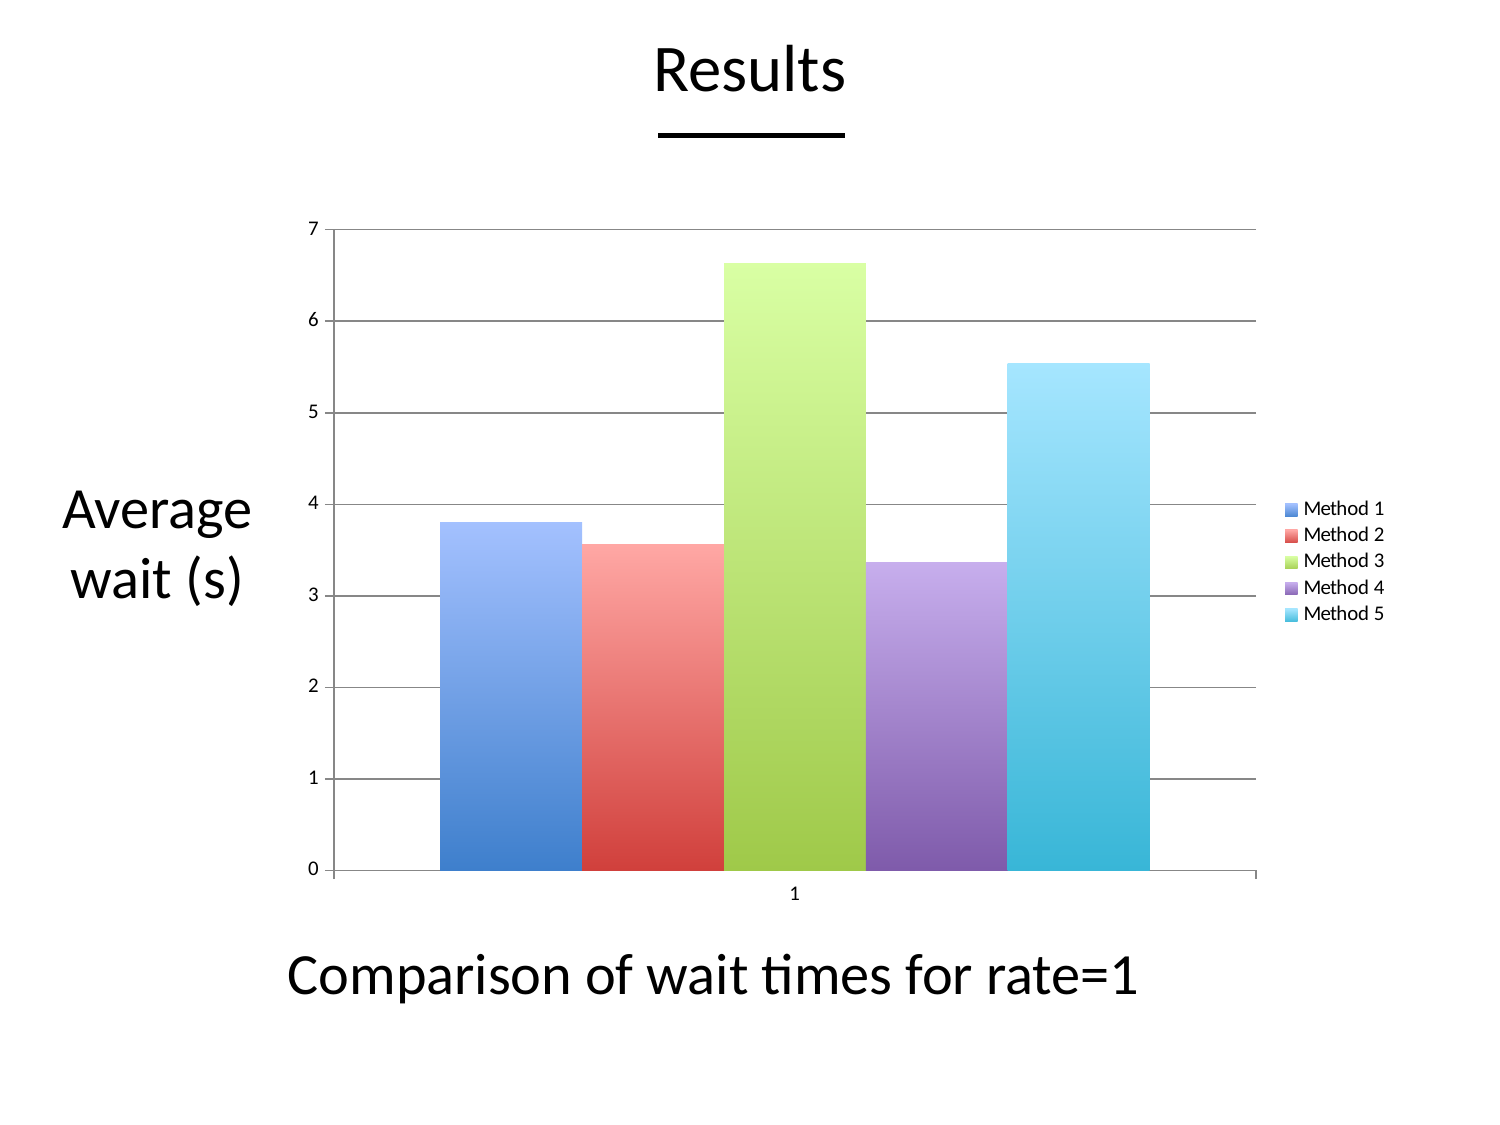

Results

### Chart

| Category |  |  |  |  |  |
|---|---|---|---|---|---|
Average
wait (s)
Comparison of wait times for rate=1